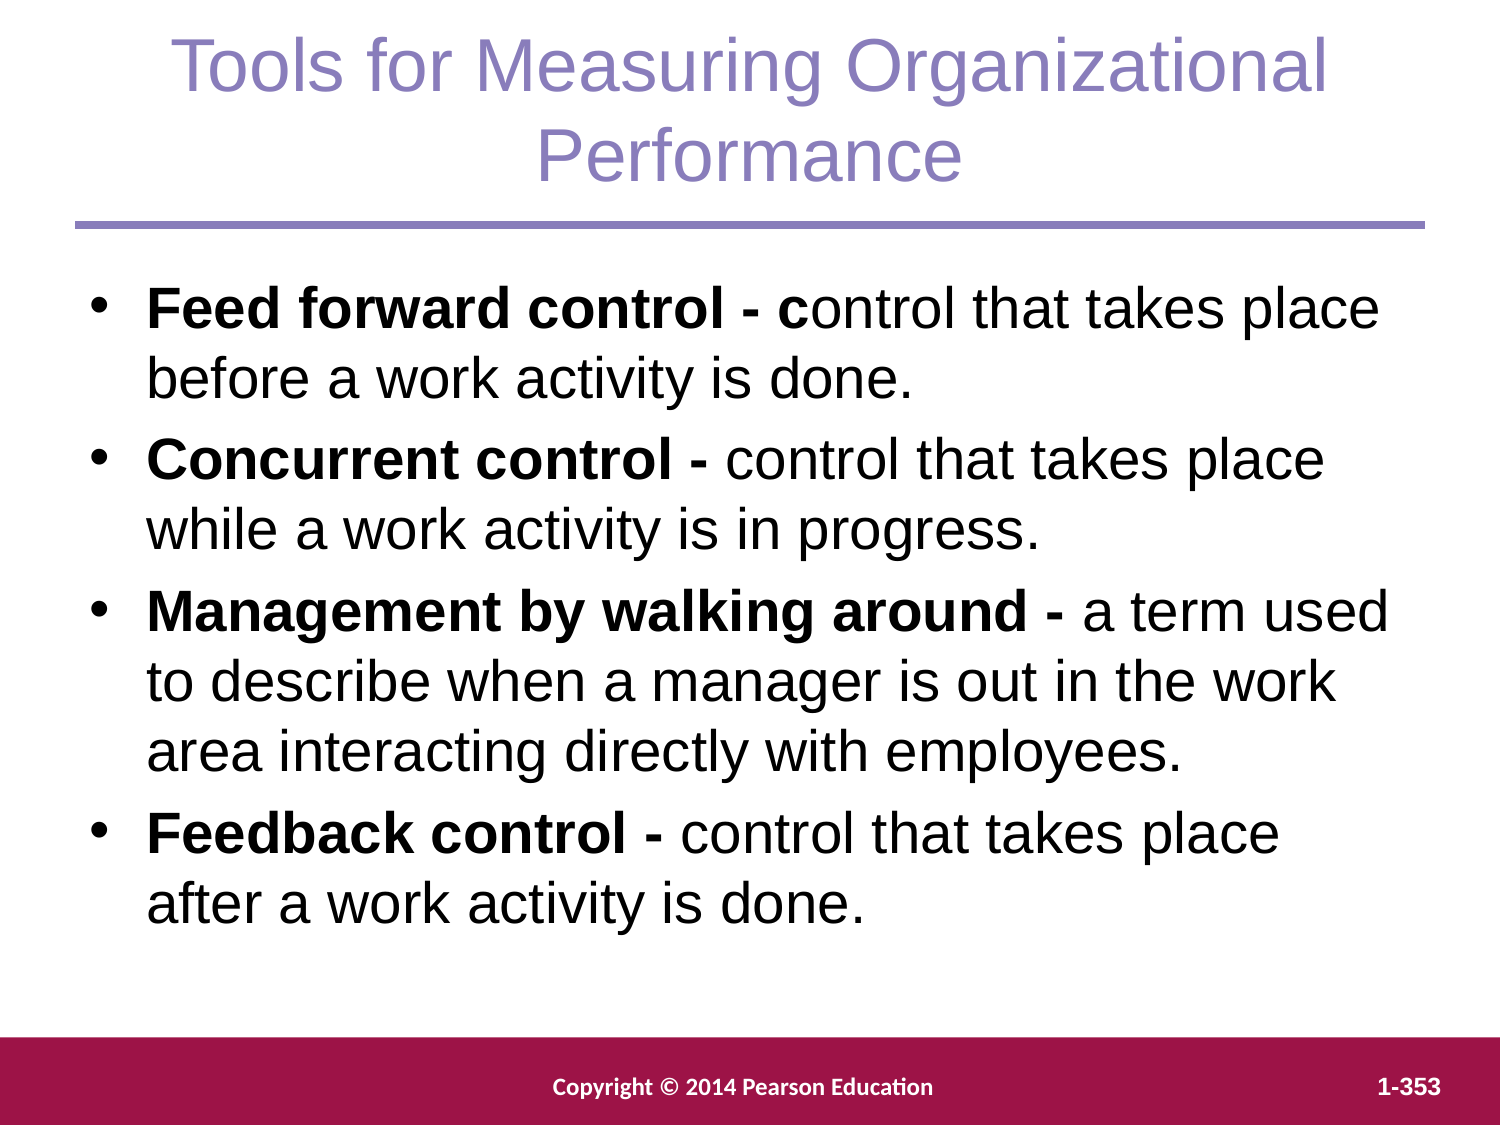

Tools for Measuring Organizational
Performance
Feed forward control - control that takes place before a work activity is done.
Concurrent control - control that takes place while a work activity is in progress.
Management by walking around - a term used to describe when a manager is out in the work area interacting directly with employees.
Feedback control - control that takes place after a work activity is done.